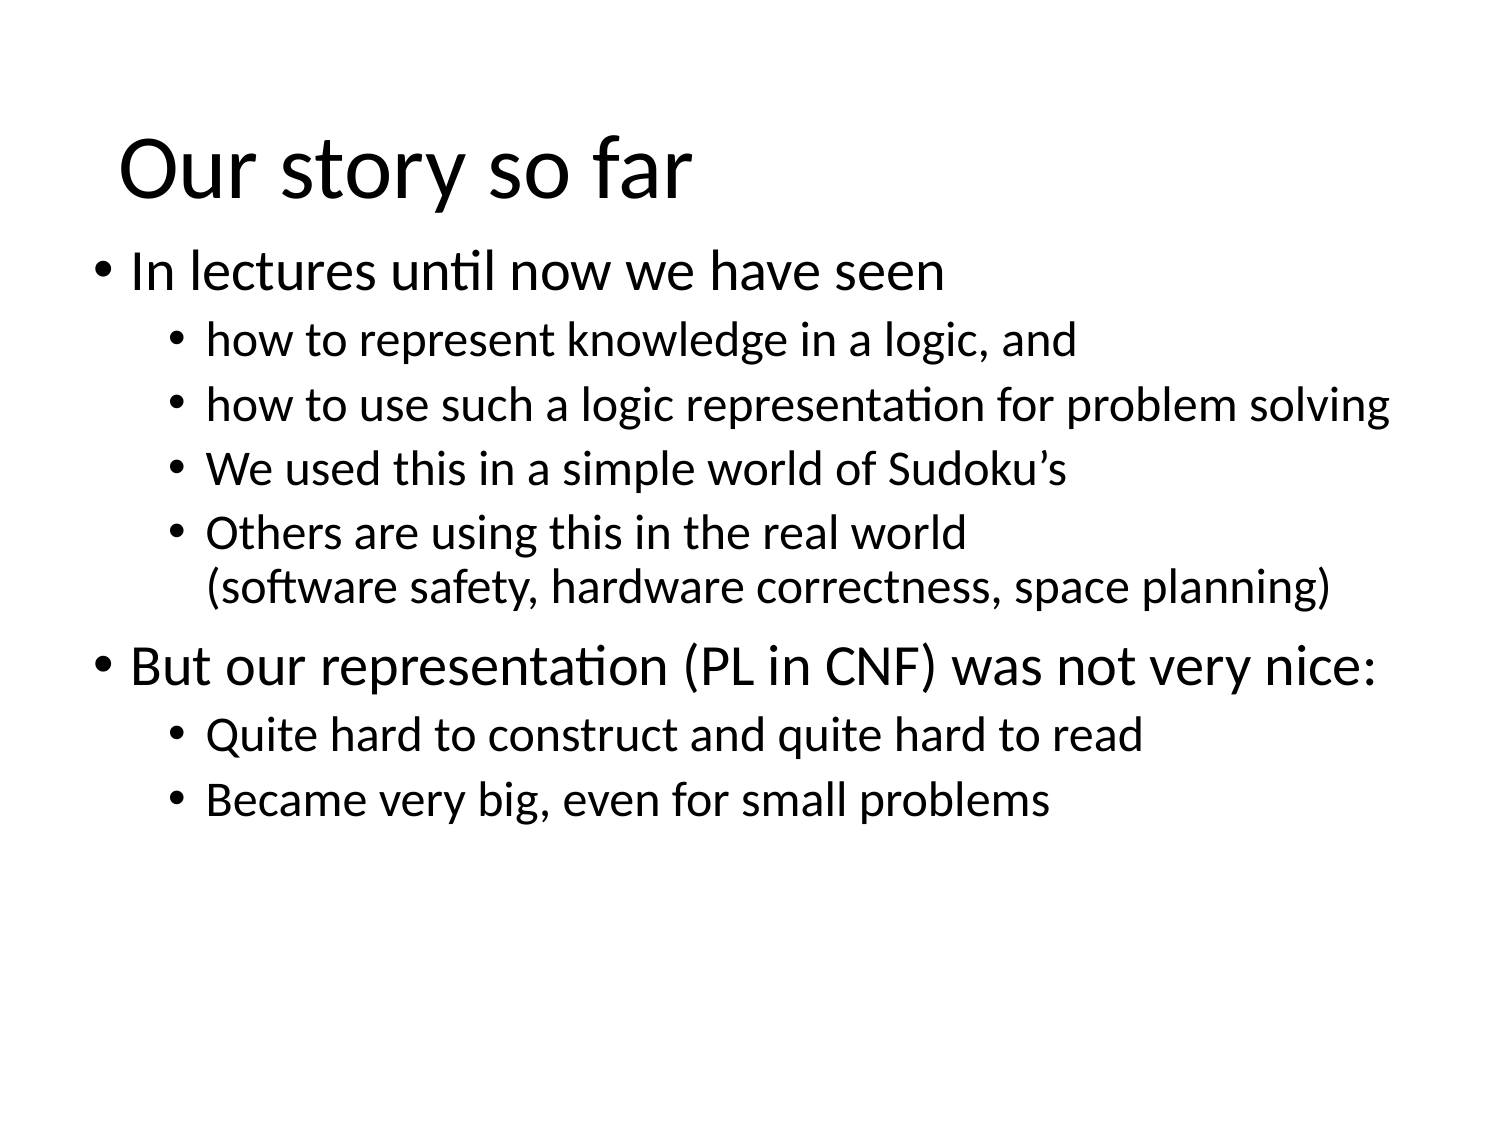

# Our story so far
In lectures until now we have seen
how to represent knowledge in a logic, and
how to use such a logic representation for problem solving
We used this in a simple world of Sudoku’s
Others are using this in the real world
(software safety, hardware correctness, space planning)
But our representation (PL in CNF) was not very nice:
Quite hard to construct and quite hard to read
Became very big, even for small problems